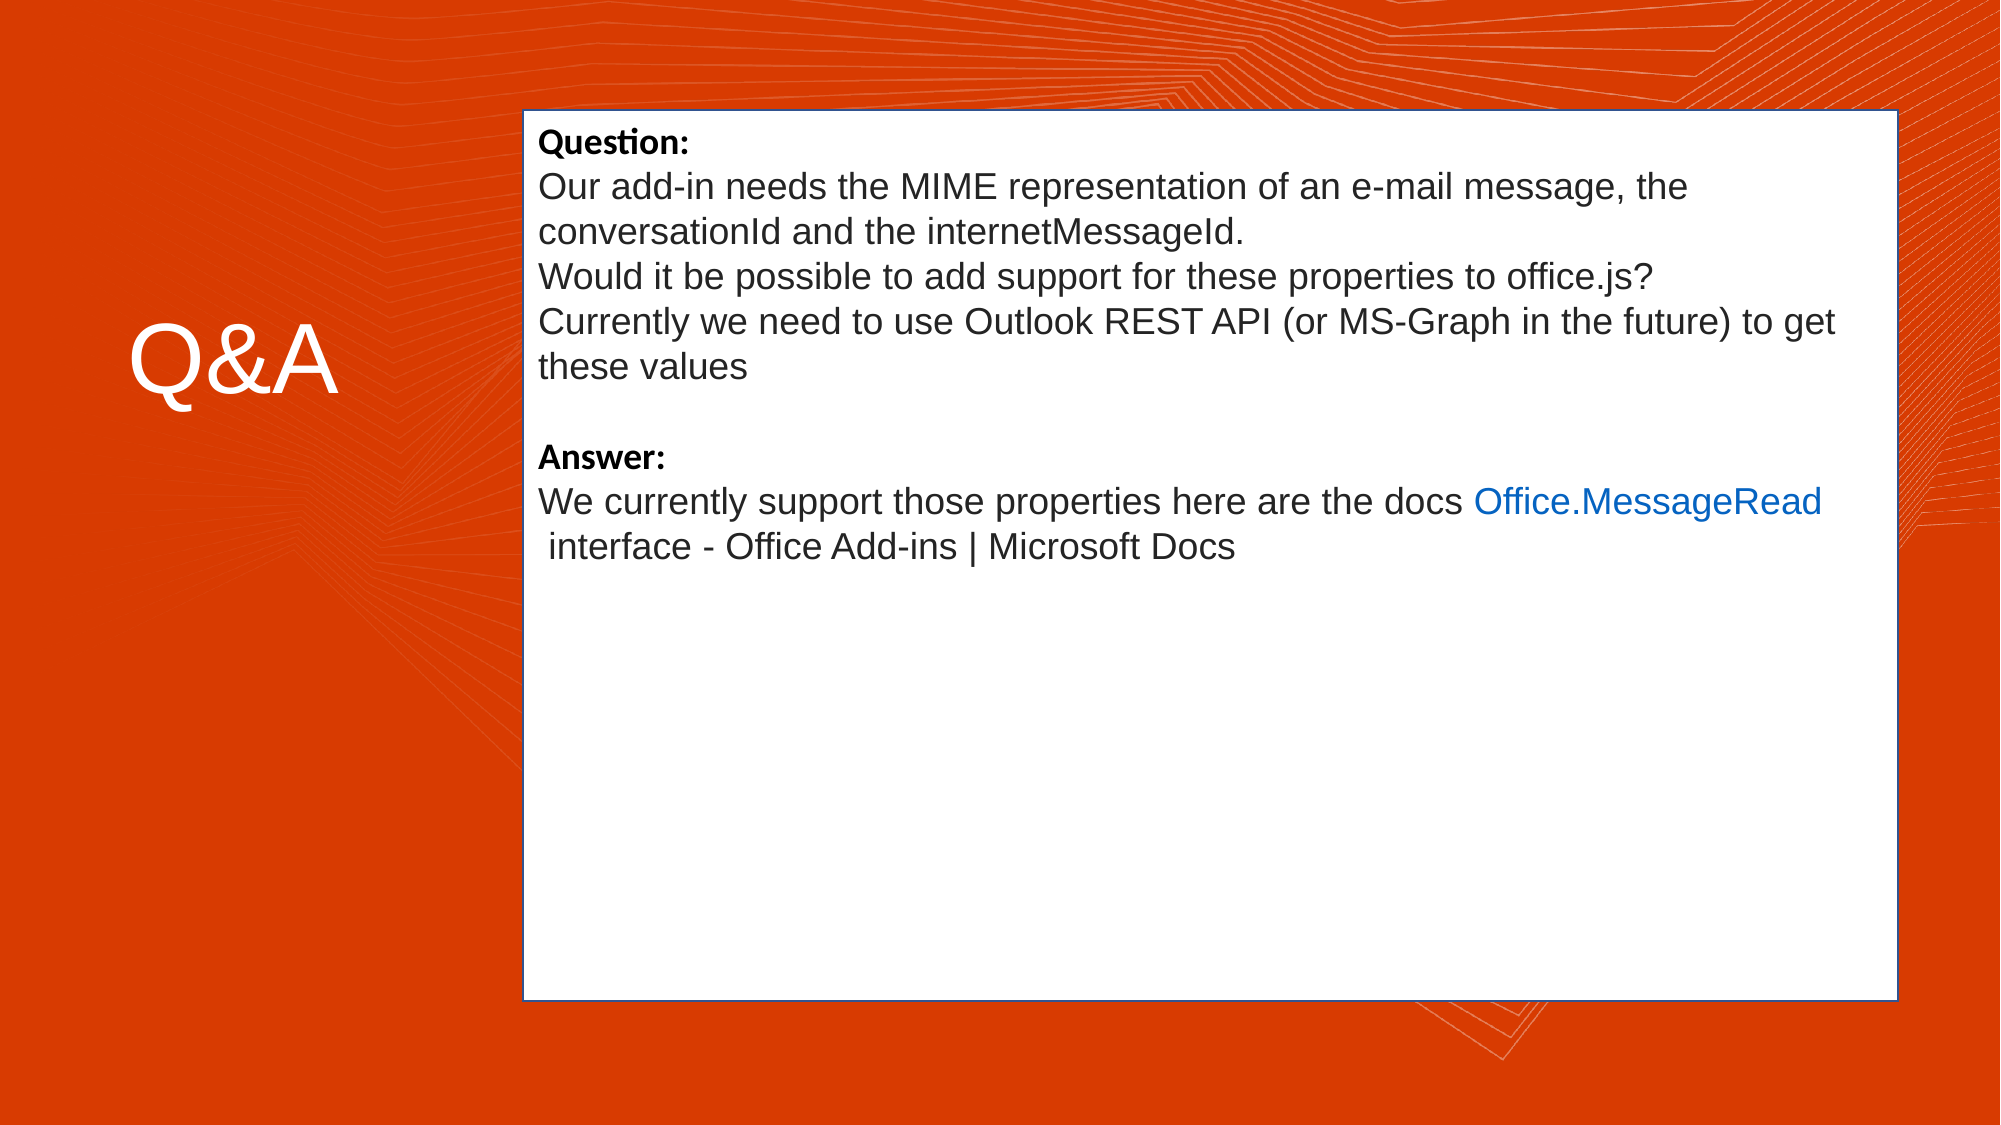

Question:
Our add-in needs the MIME representation of an e-mail message, the conversationId and the internetMessageId.
Would it be possible to add support for these properties to office.js?
Currently we need to use Outlook REST API (or MS-Graph in the future) to get these values

Answer:
We currently support those properties here are the docs Office.MessageRead interface - Office Add-ins | Microsoft Docs
Q&A